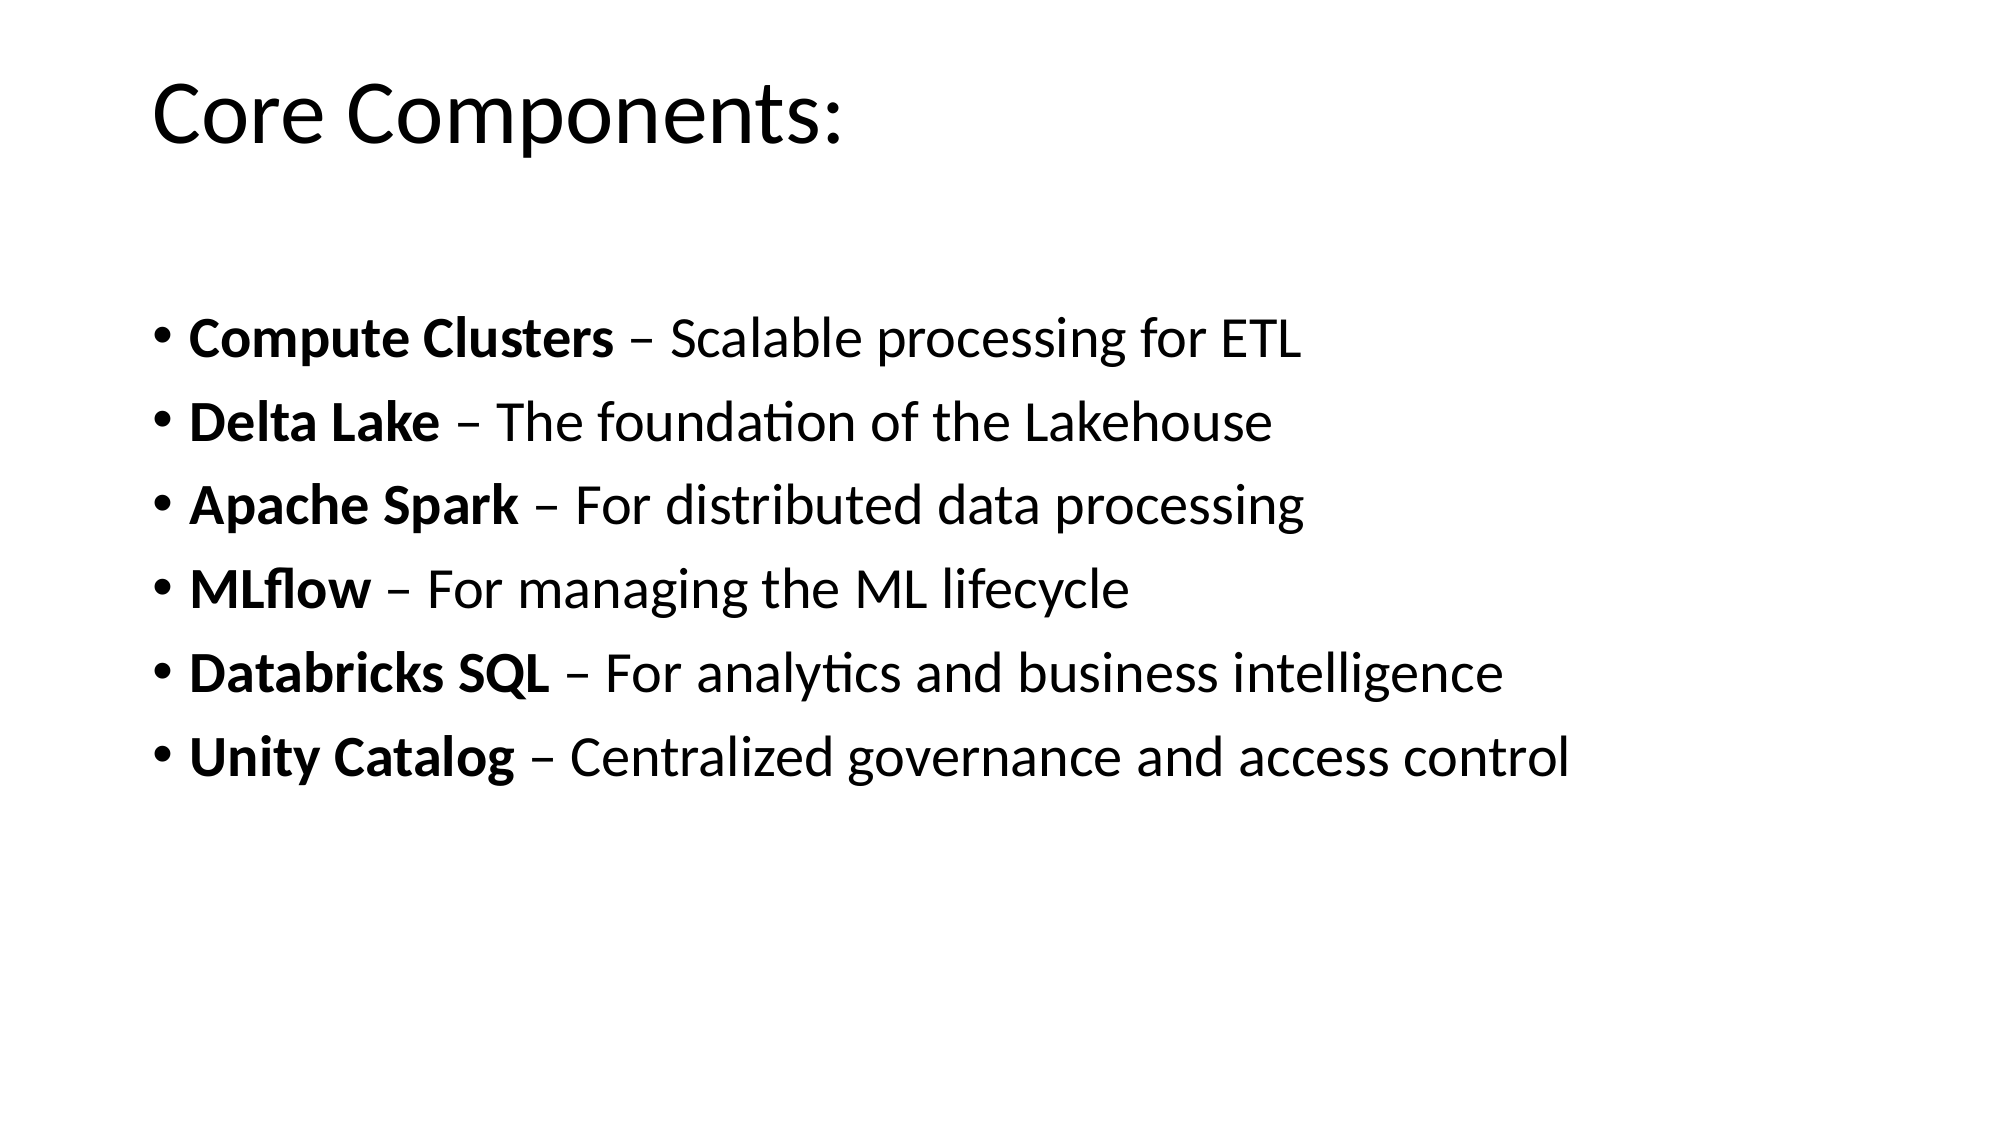

# Core Components:
Compute Clusters – Scalable processing for ETL
Delta Lake – The foundation of the Lakehouse
Apache Spark – For distributed data processing
MLflow – For managing the ML lifecycle
Databricks SQL – For analytics and business intelligence
Unity Catalog – Centralized governance and access control